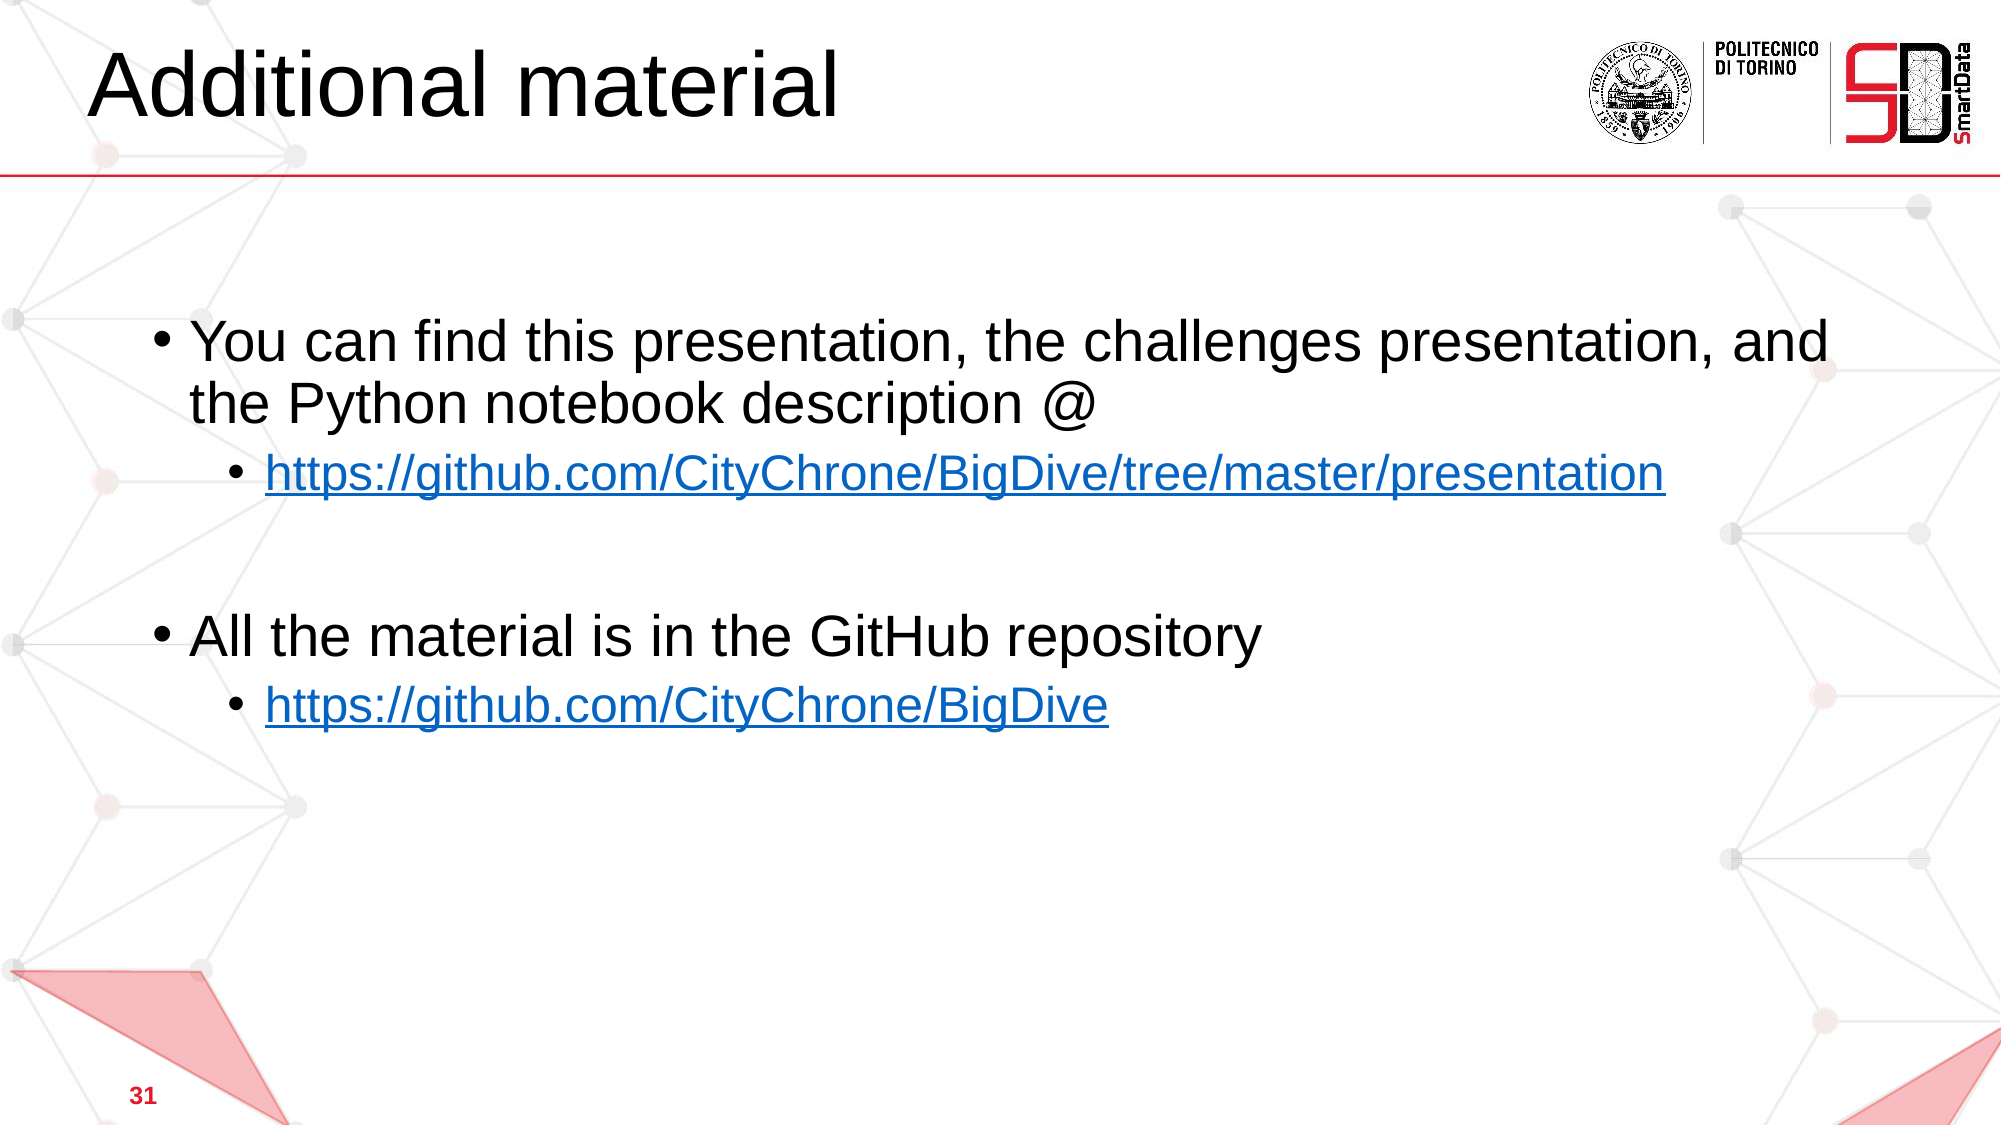

# Additional material
You can find this presentation, the challenges presentation, and the Python notebook description @
https://github.com/CityChrone/BigDive/tree/master/presentation

All the material is in the GitHub repository
https://github.com/CityChrone/BigDive
31